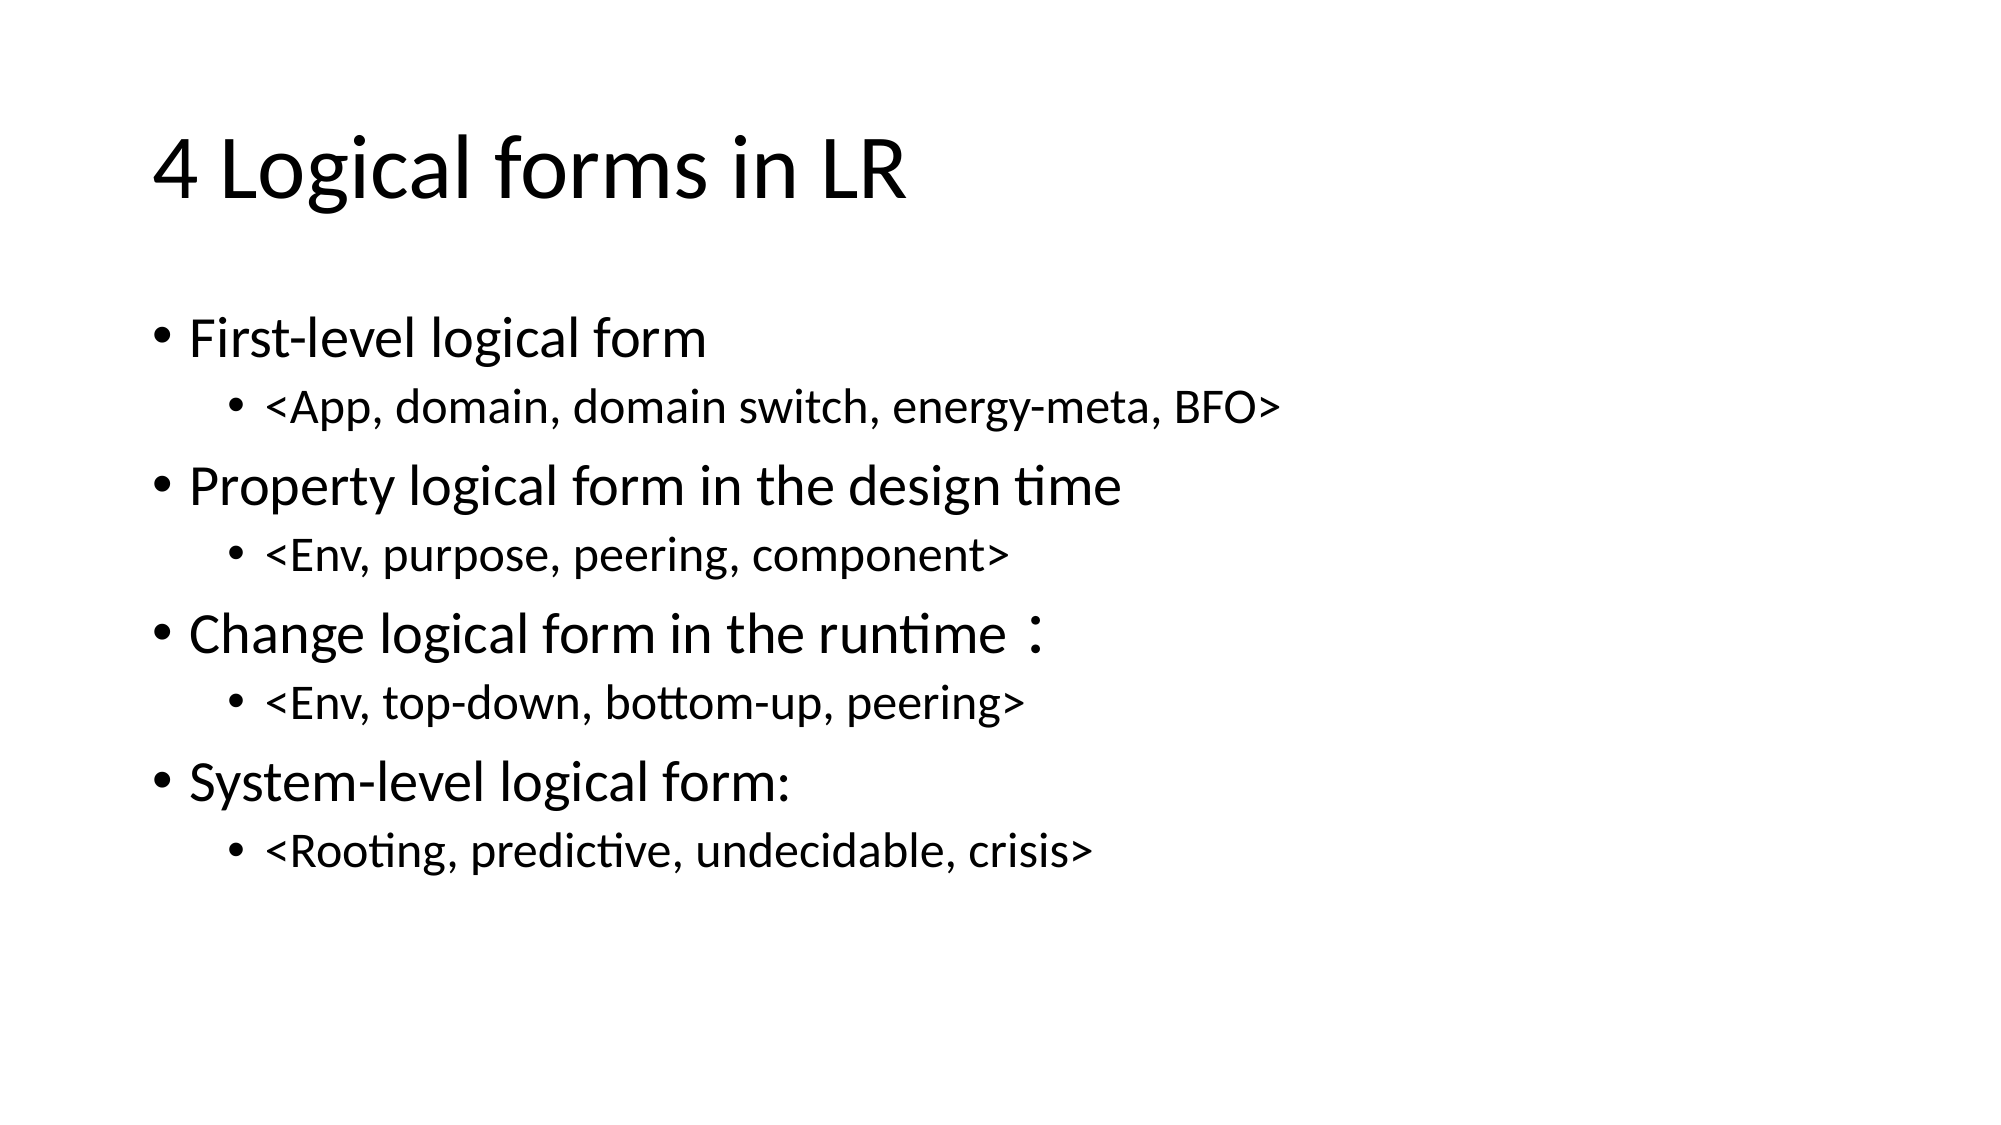

# 4 Logical forms in LR
First-level logical form
<App, domain, domain switch, energy-meta, BFO>
Property logical form in the design time
<Env, purpose, peering, component>
Change logical form in the runtime：
<Env, top-down, bottom-up, peering>
System-level logical form:
<Rooting, predictive, undecidable, crisis>